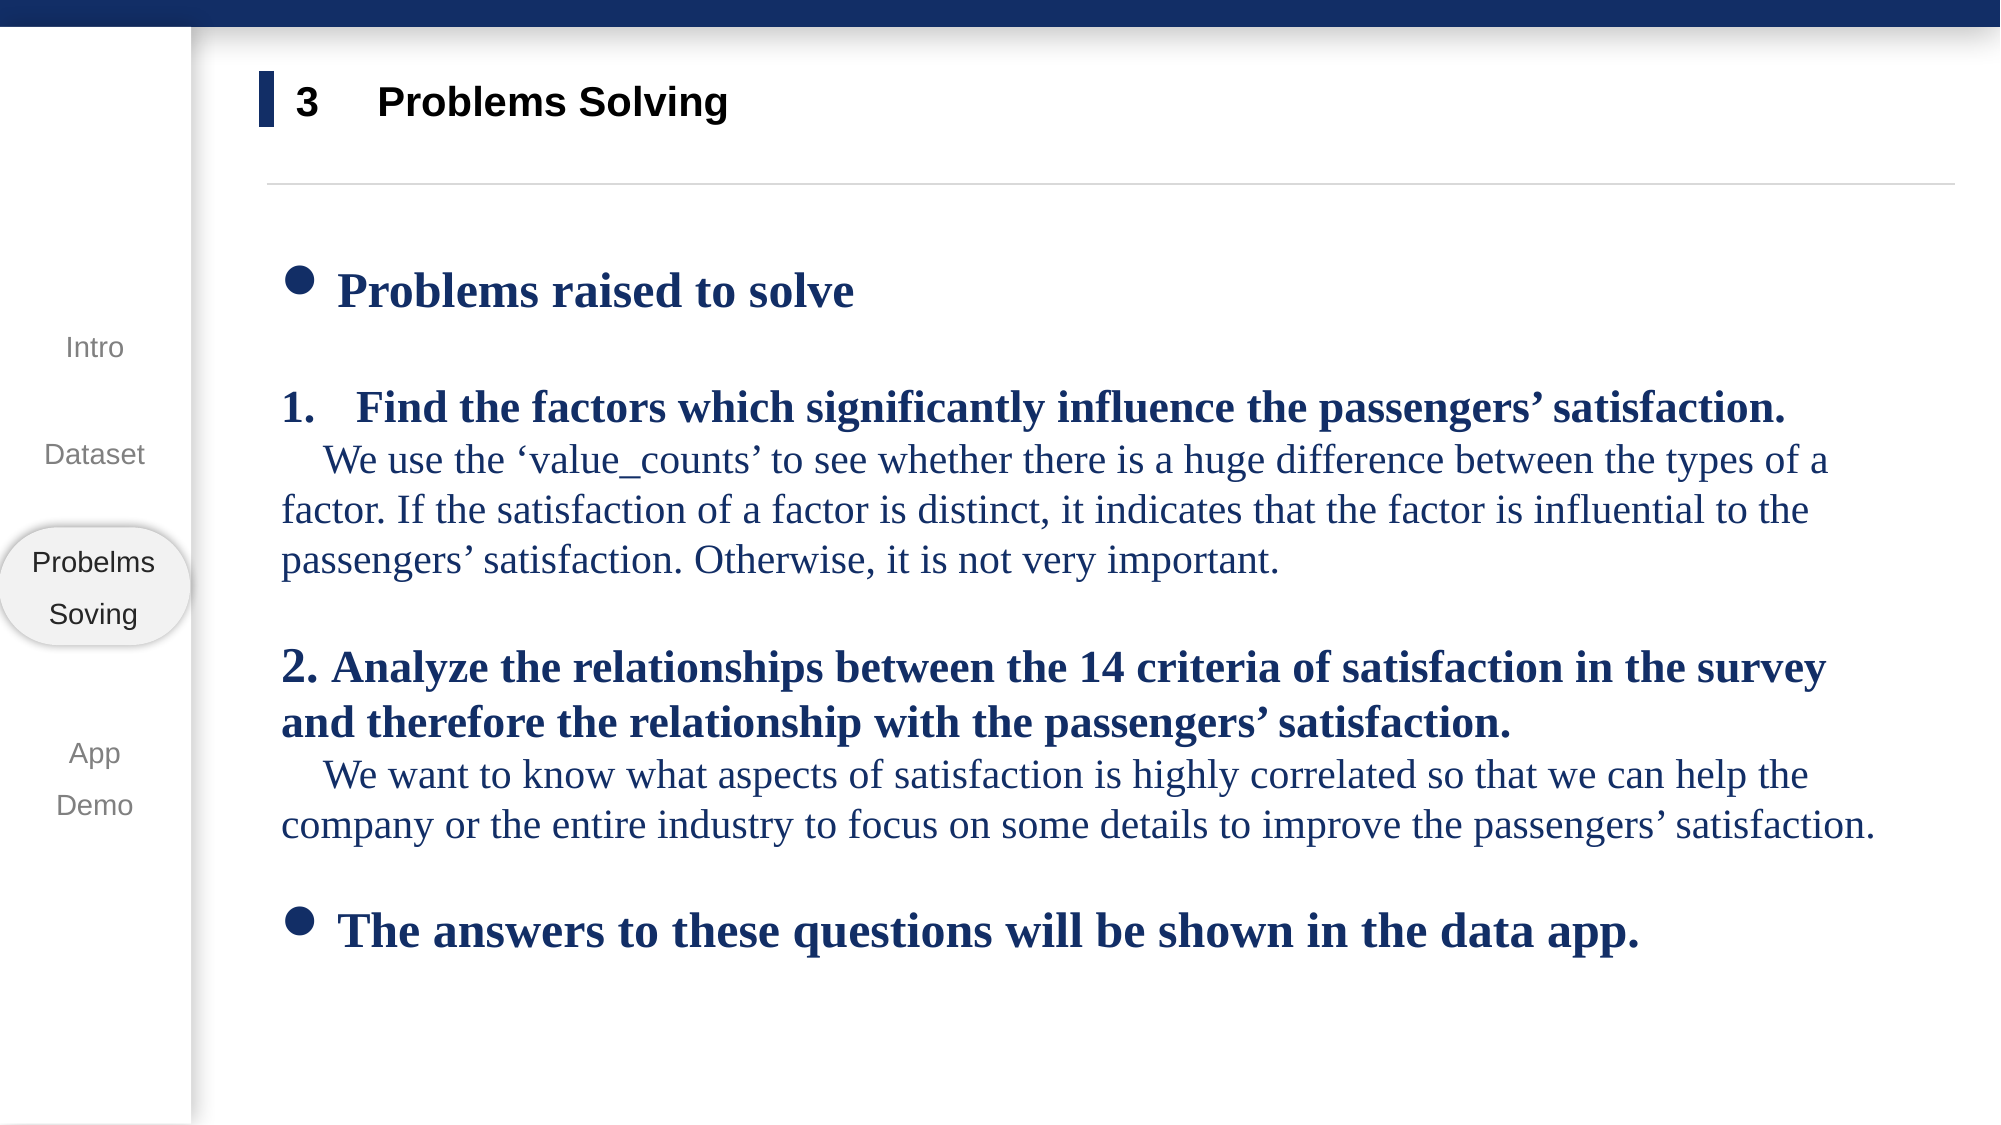

Intro
Dataset
Probelms
Soving

App
Demo
3
Problems Solving

Problems raised to solve

Find the factors which significantly influence the passengers’ satisfaction.
    We use the ‘value_counts’ to see whether there is a huge difference between the types of a factor. If the satisfaction of a factor is distinct, it indicates that the factor is influential to the passengers’ satisfaction. Otherwise, it is not very important.

2. Analyze the relationships between the 14 criteria of satisfaction in the survey and therefore the relationship with the passengers’ satisfaction.
    We want to know what aspects of satisfaction is highly correlated so that we can help the company or the entire industry to focus on some details to improve the passengers’ satisfaction.

The answers to these questions will be shown in the data app.